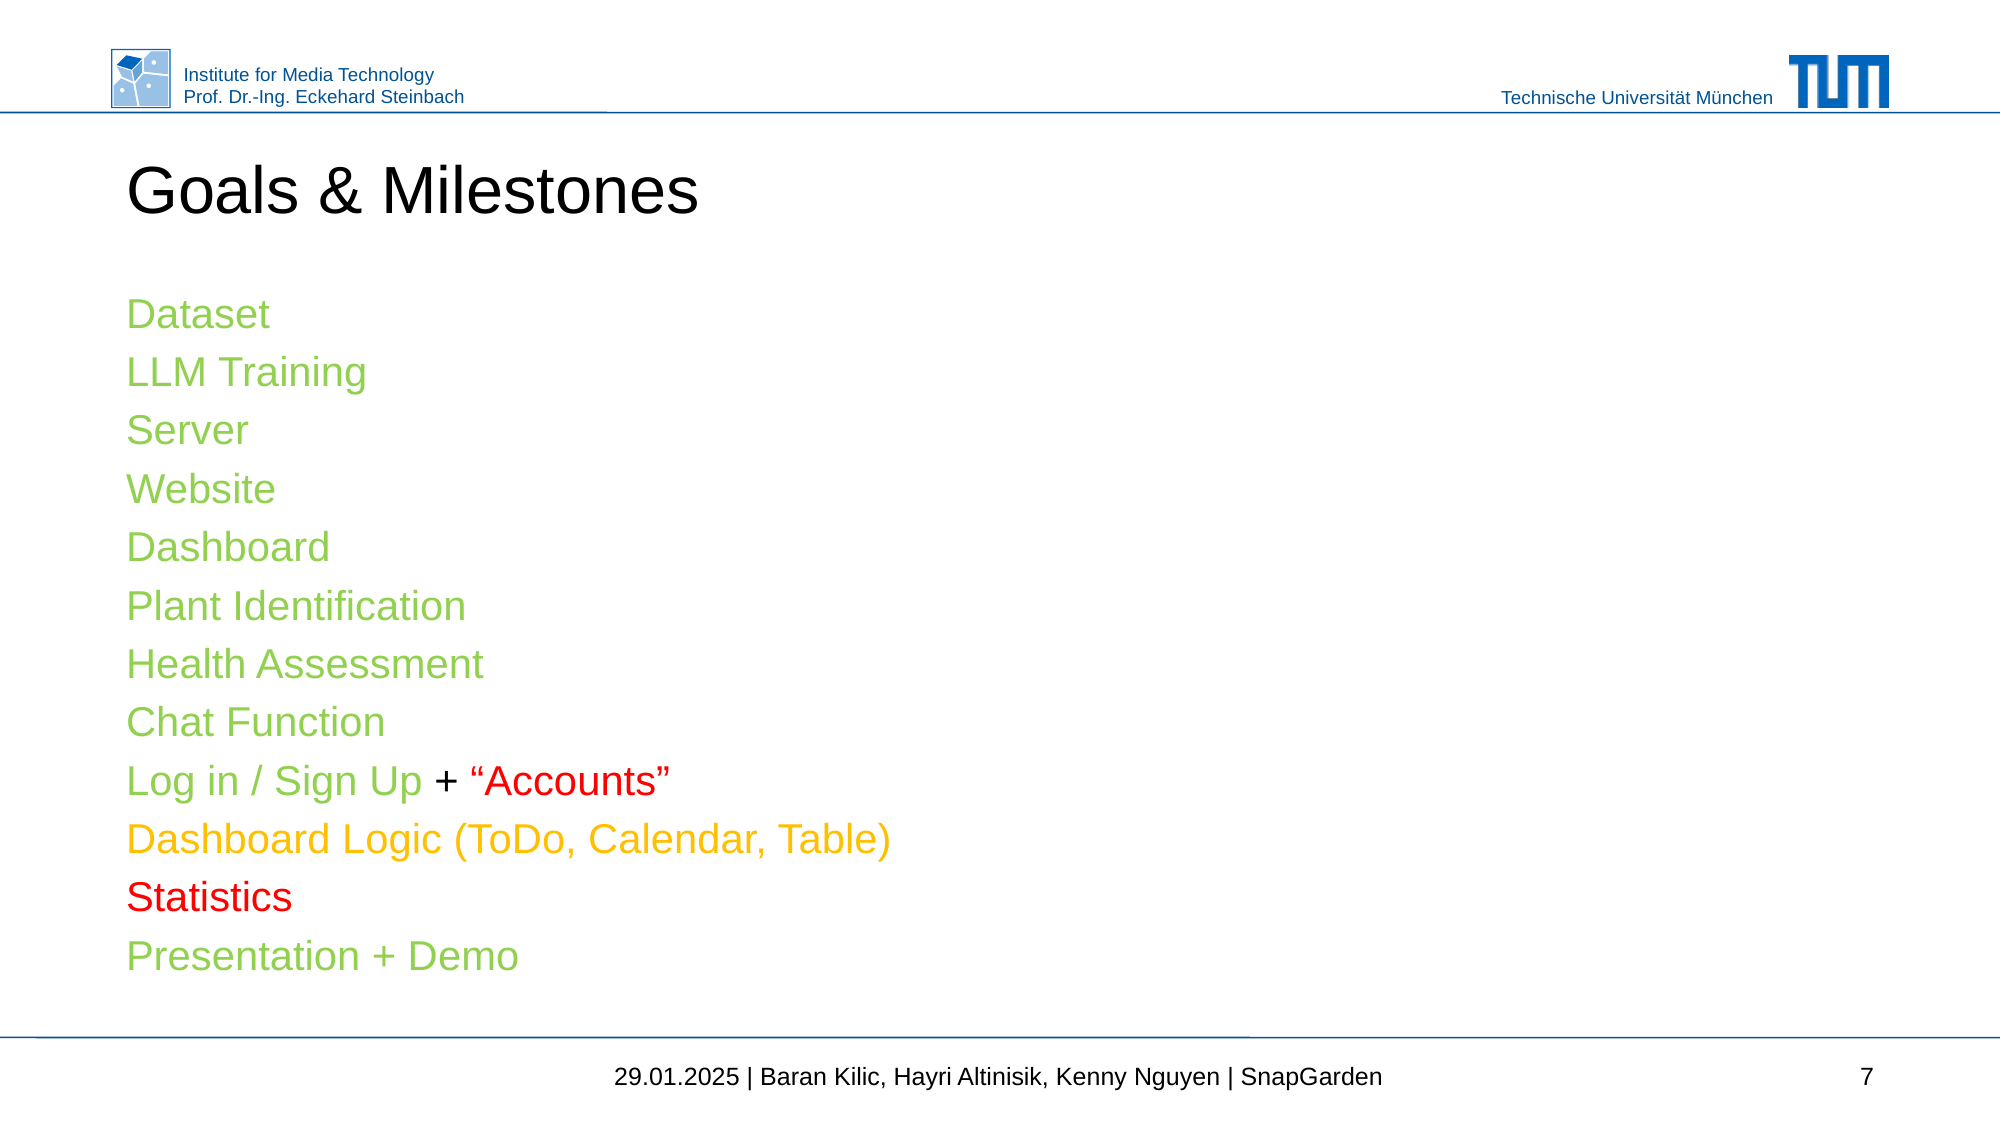

# Goals & Milestones
Dataset
LLM Training
Server
Website
Dashboard
Plant Identification
Health Assessment
Chat Function
Log in / Sign Up + “Accounts”
Dashboard Logic (ToDo, Calendar, Table)
Statistics
Presentation + Demo
29.01.2025 | Baran Kilic, Hayri Altinisik, Kenny Nguyen | SnapGarden
7